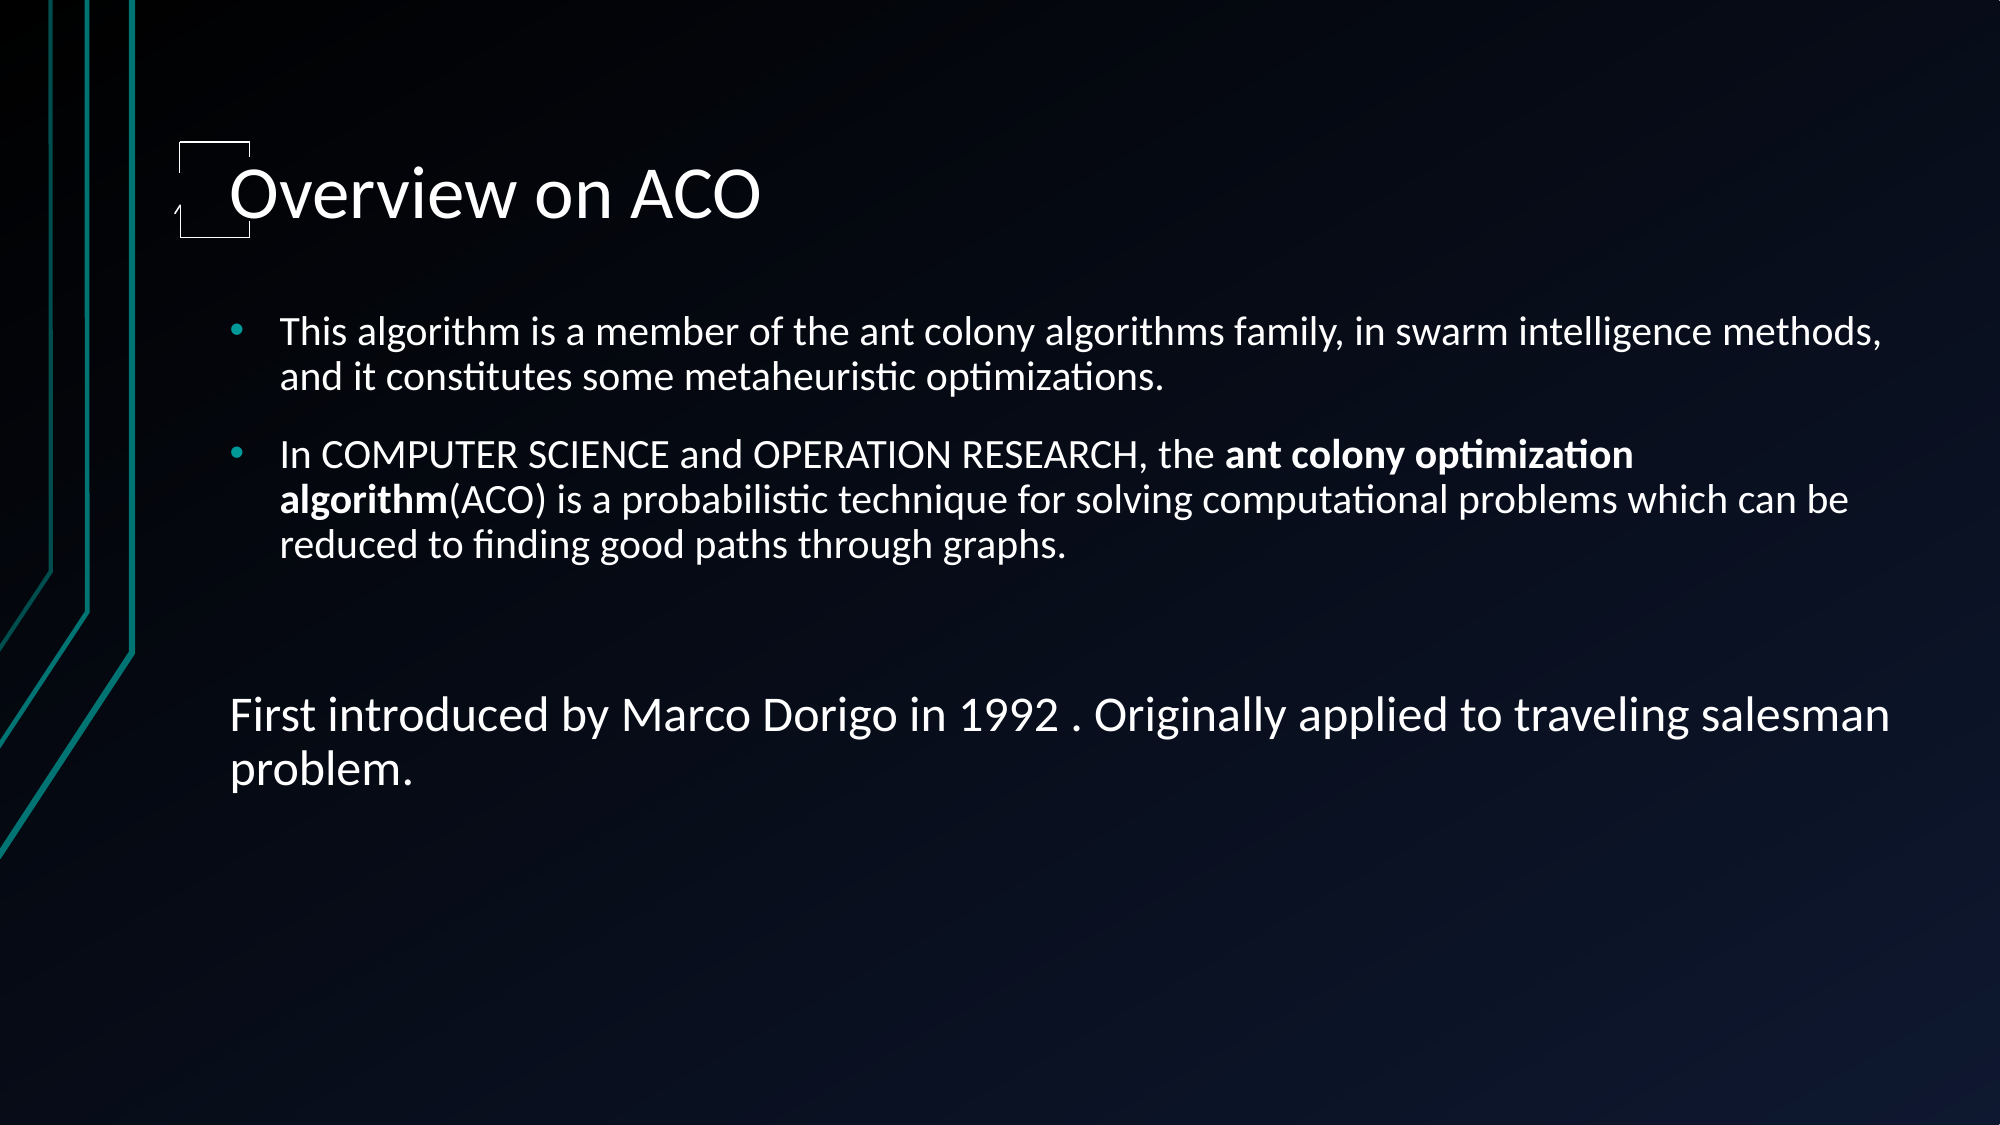

Overview on ACO
This algorithm is a member of the ant colony algorithms family, in swarm intelligence methods, and it constitutes some metaheuristic optimizations.
In COMPUTER SCIENCE and OPERATION RESEARCH, the ant colony optimization algorithm(ACO) is a probabilistic technique for solving computational problems which can be reduced to finding good paths through graphs.

First introduced by Marco Dorigo in 1992 . Originally applied to traveling salesman problem.